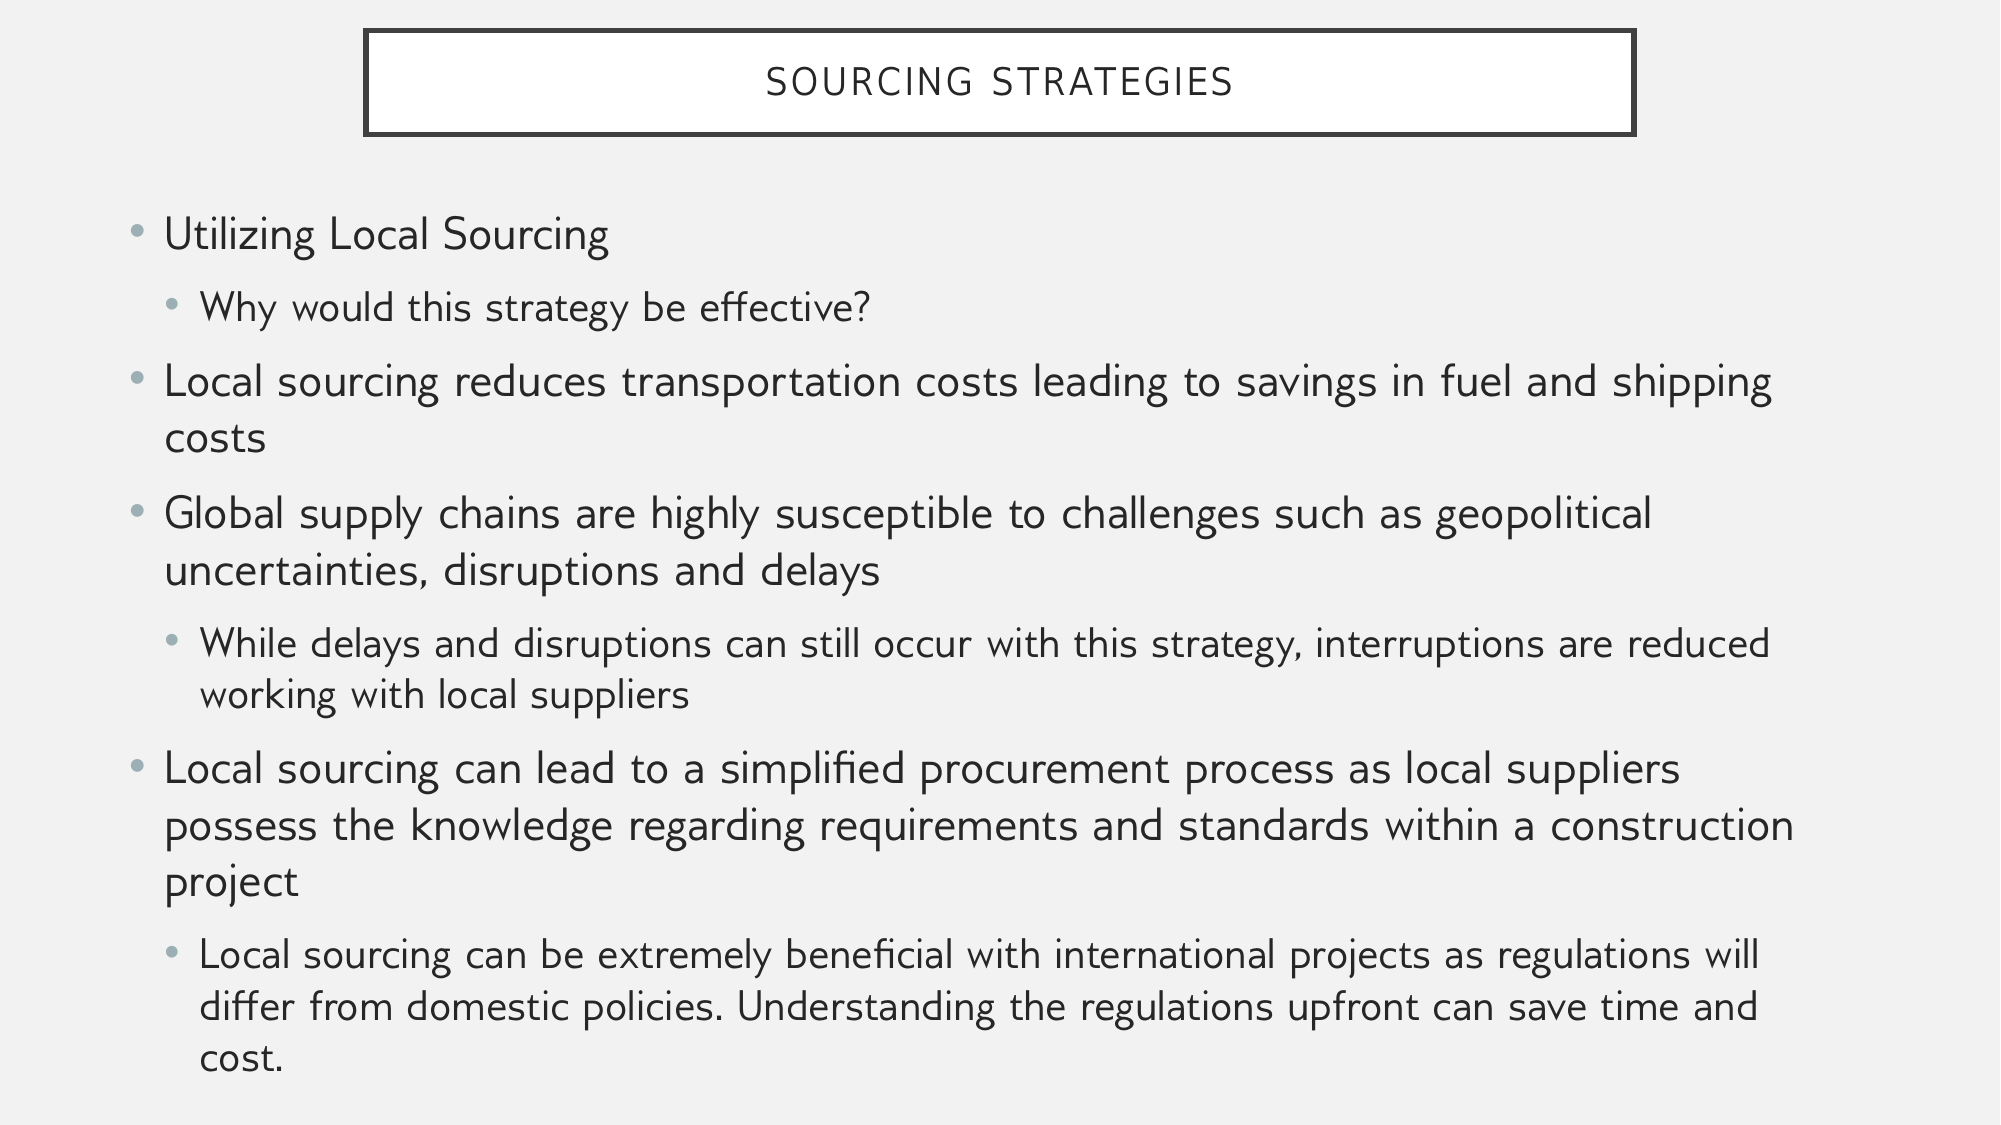

# Sourcing strategies
Utilizing Local Sourcing
Why would this strategy be effective?
Local sourcing reduces transportation costs leading to savings in fuel and shipping costs
Global supply chains are highly susceptible to challenges such as geopolitical uncertainties, disruptions and delays
While delays and disruptions can still occur with this strategy, interruptions are reduced working with local suppliers
Local sourcing can lead to a simplified procurement process as local suppliers possess the knowledge regarding requirements and standards within a construction project
Local sourcing can be extremely beneficial with international projects as regulations will differ from domestic policies. Understanding the regulations upfront can save time and cost.